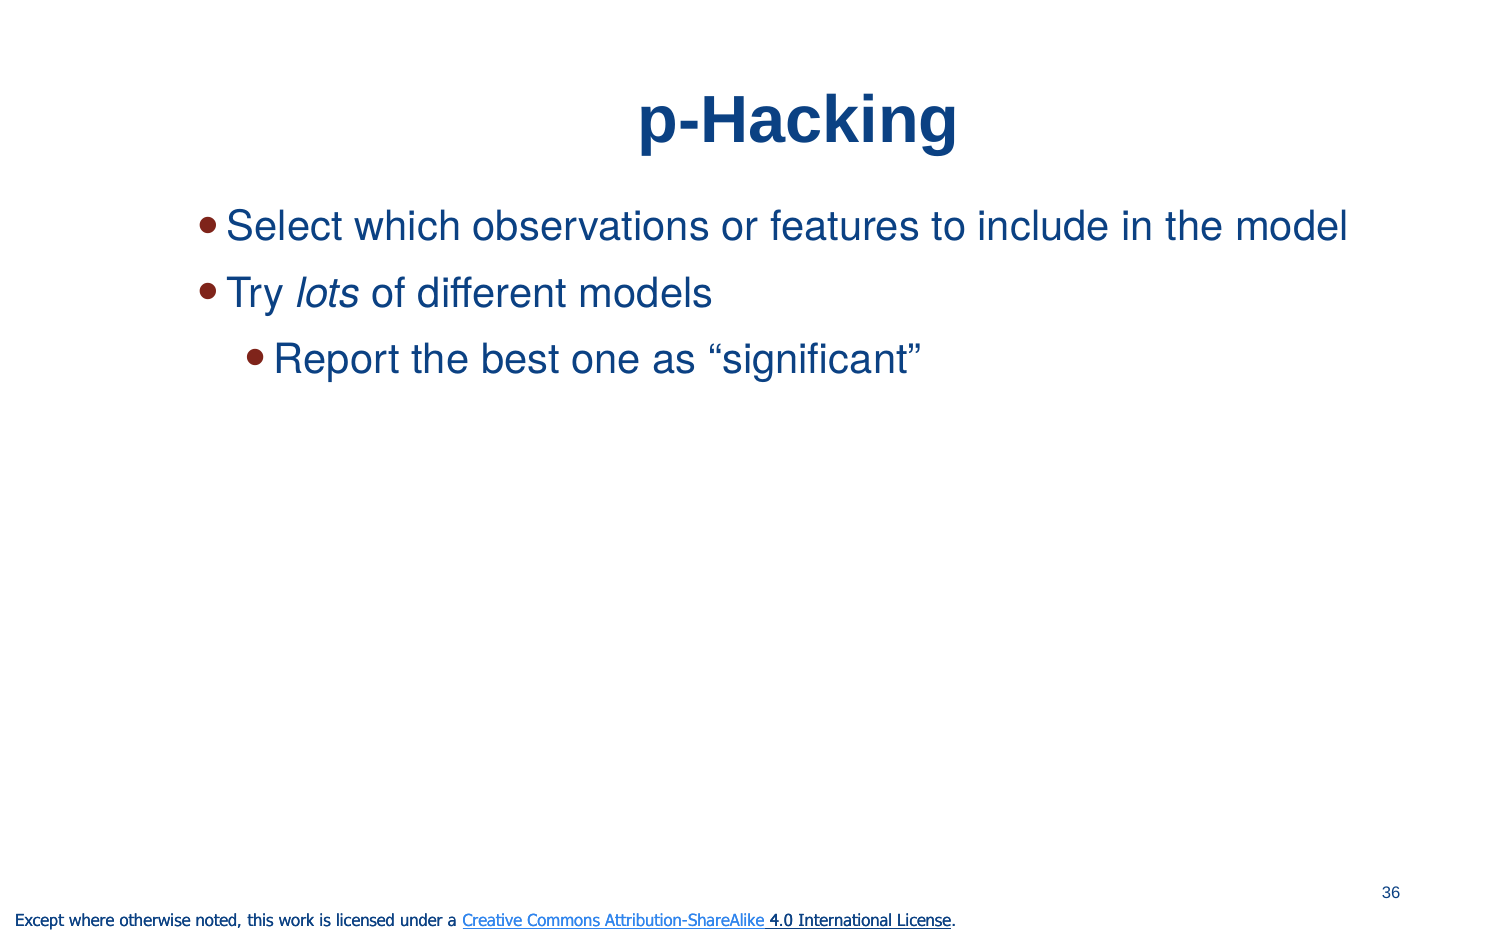

# p-Hacking
Select which observations or features to include in the model
Try lots of different models
Report the best one as “significant”
36